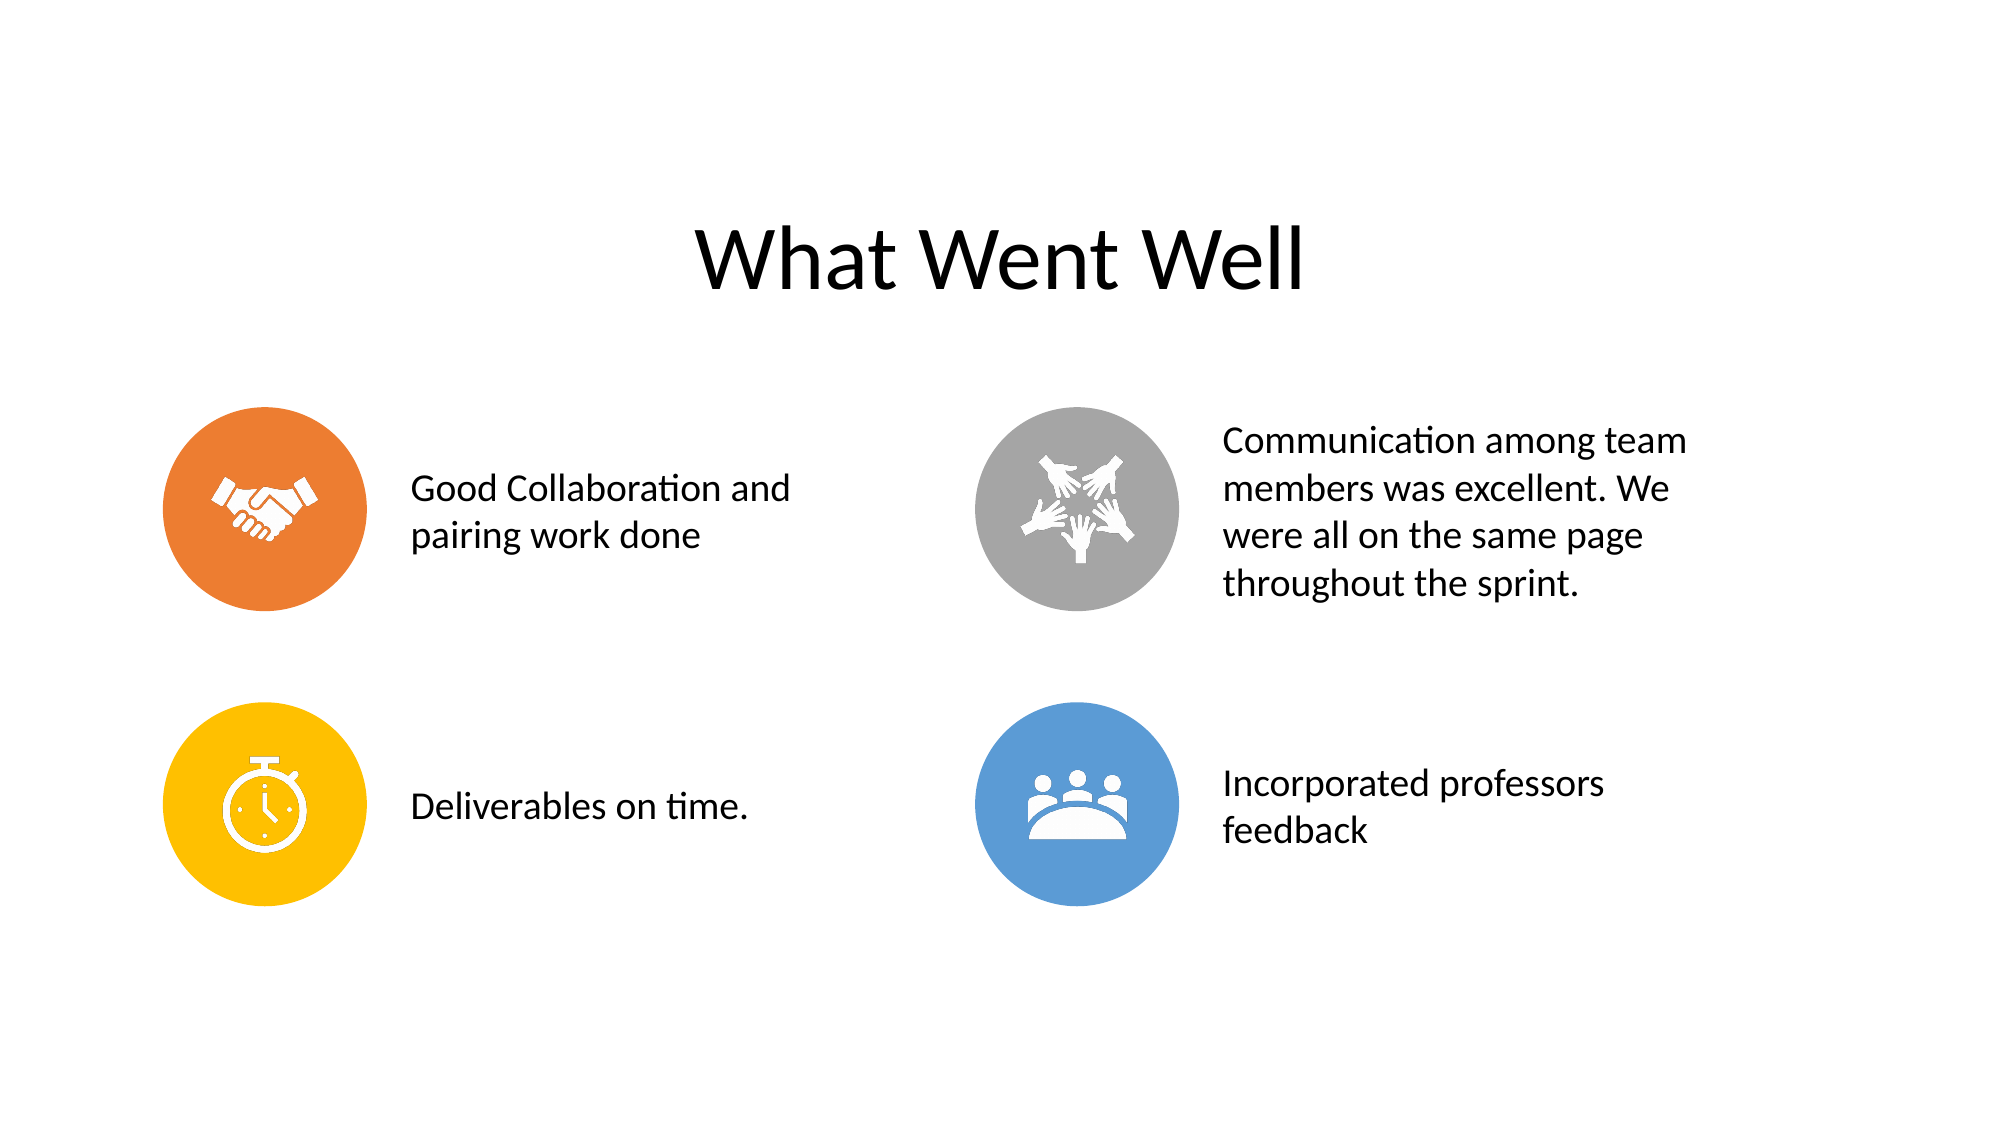

# What Went Well
Good Collaboration and pairing work done
Communication among team members was excellent. We were all on the same page throughout the sprint.
Deliverables on time.
Incorporated professors feedback